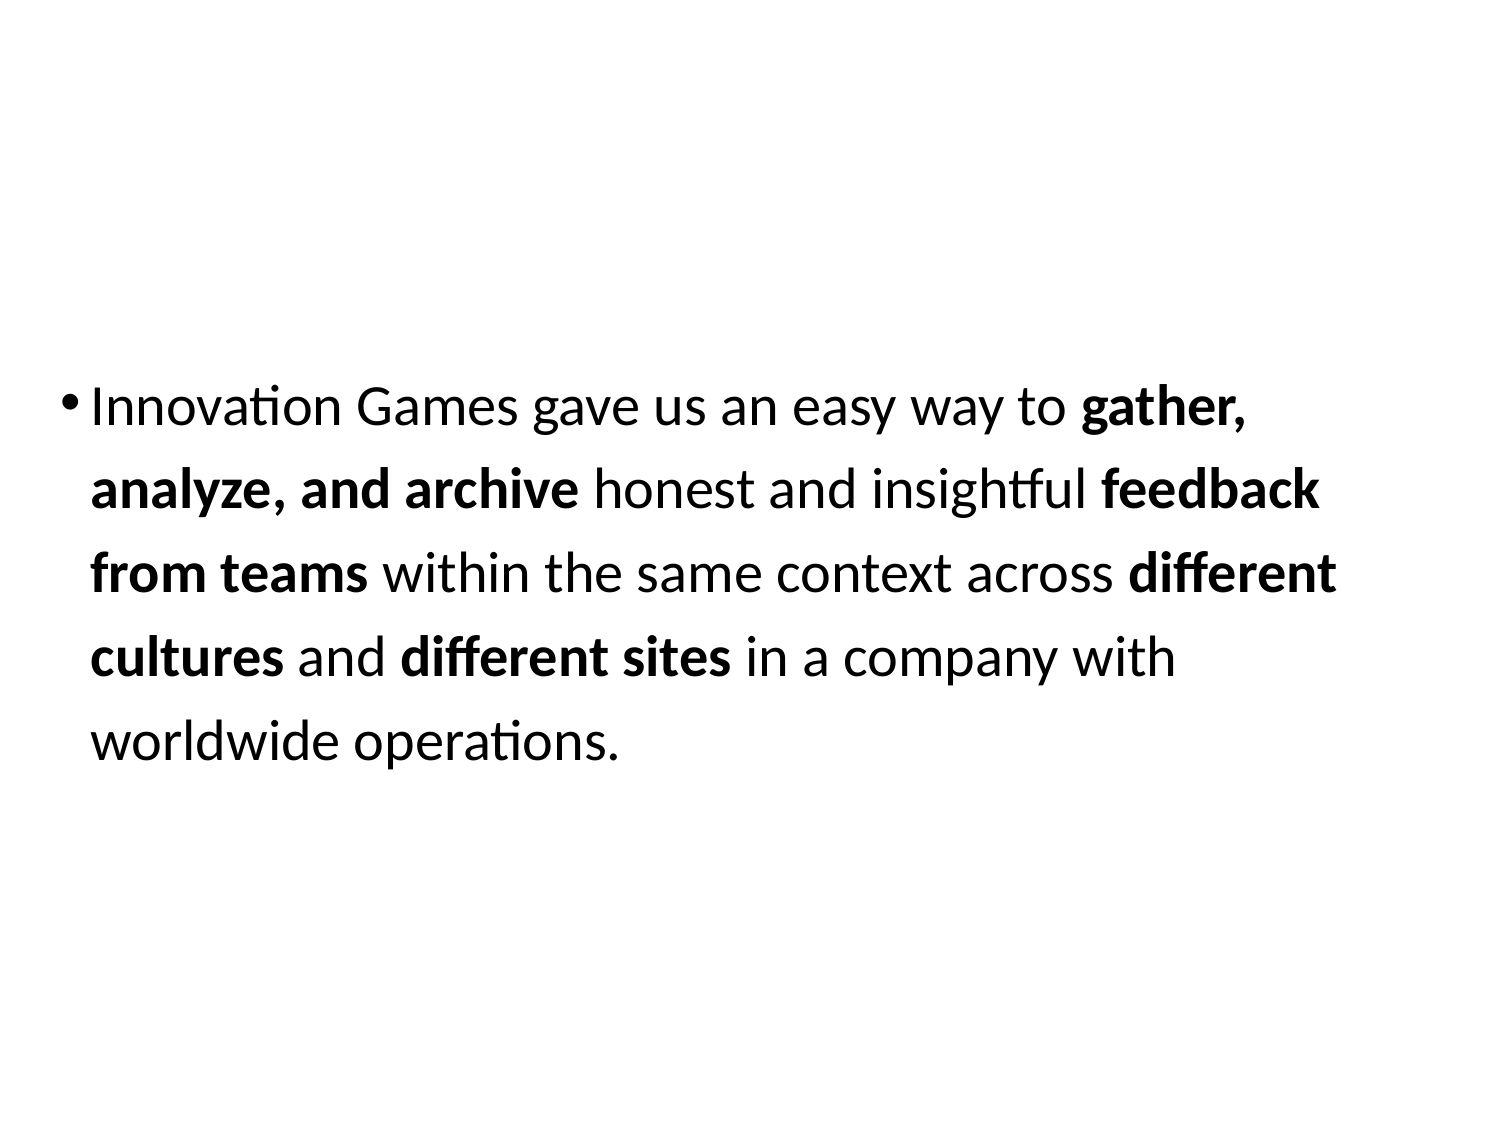

# Innovation Games gave us an easy way to gather, analyze, and archive honest and insightful feedback from teams within the same context across different cultures and different sites in a company with worldwide operations.